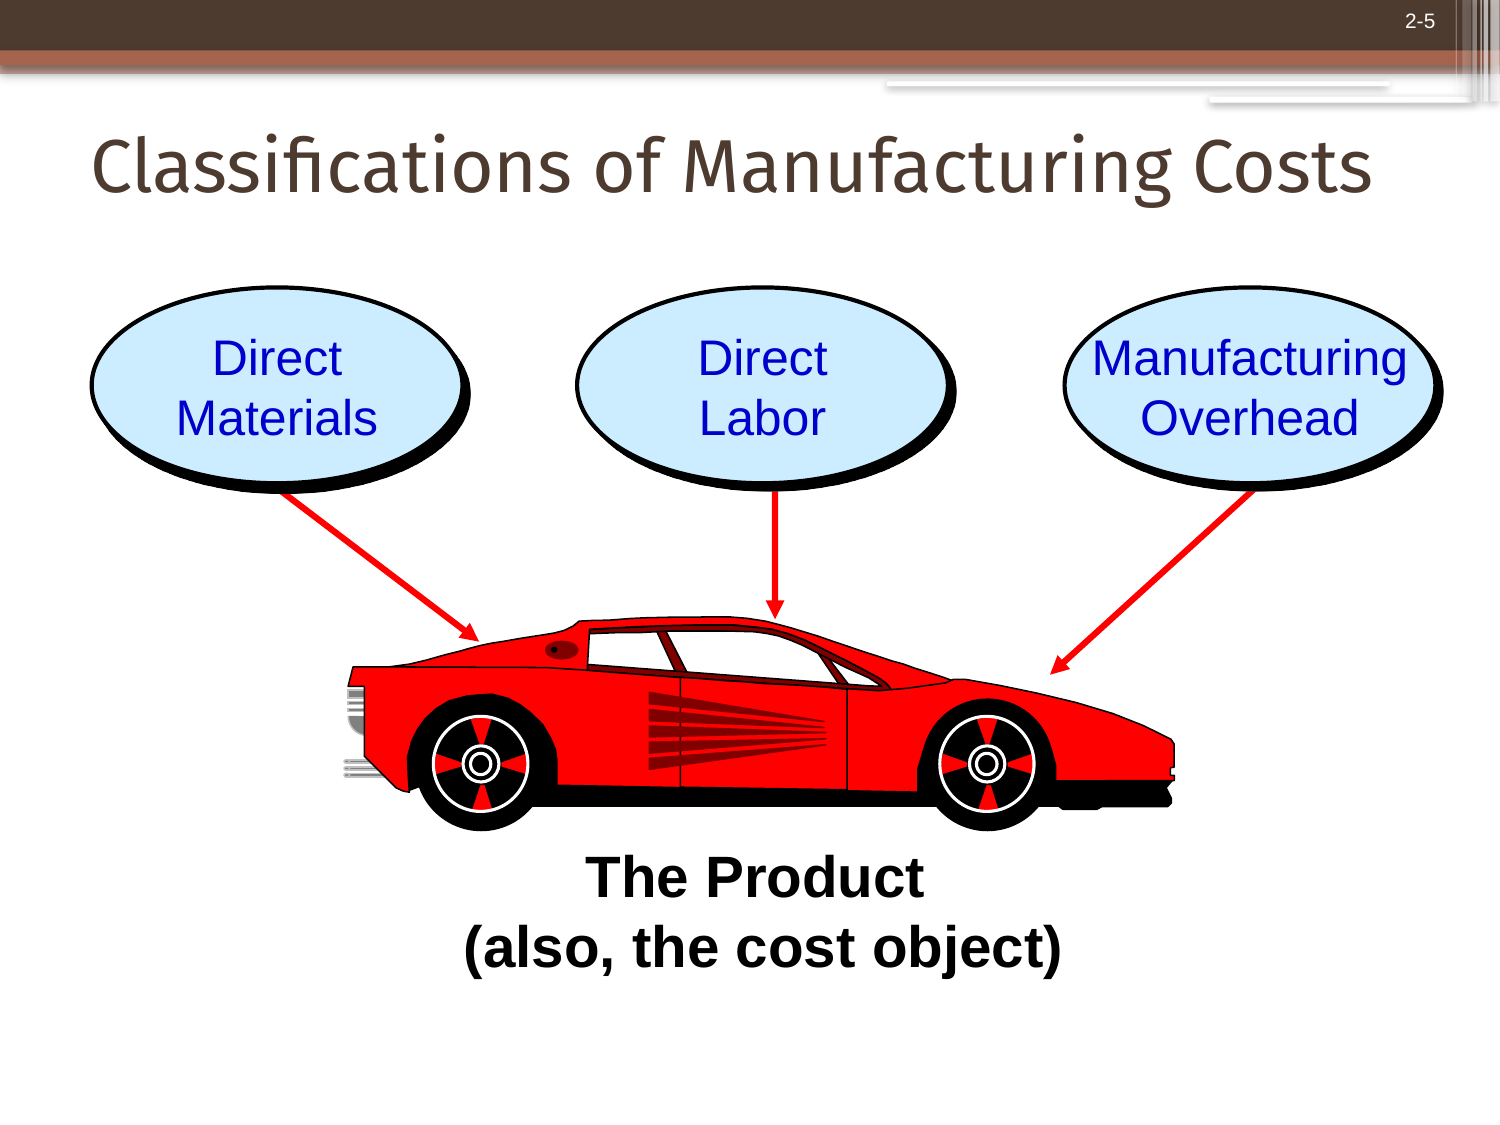

# Classifications of Manufacturing Costs
Direct
Materials

Direct
Labor

Manufacturing
Overhead

The Product
(also, the cost object)